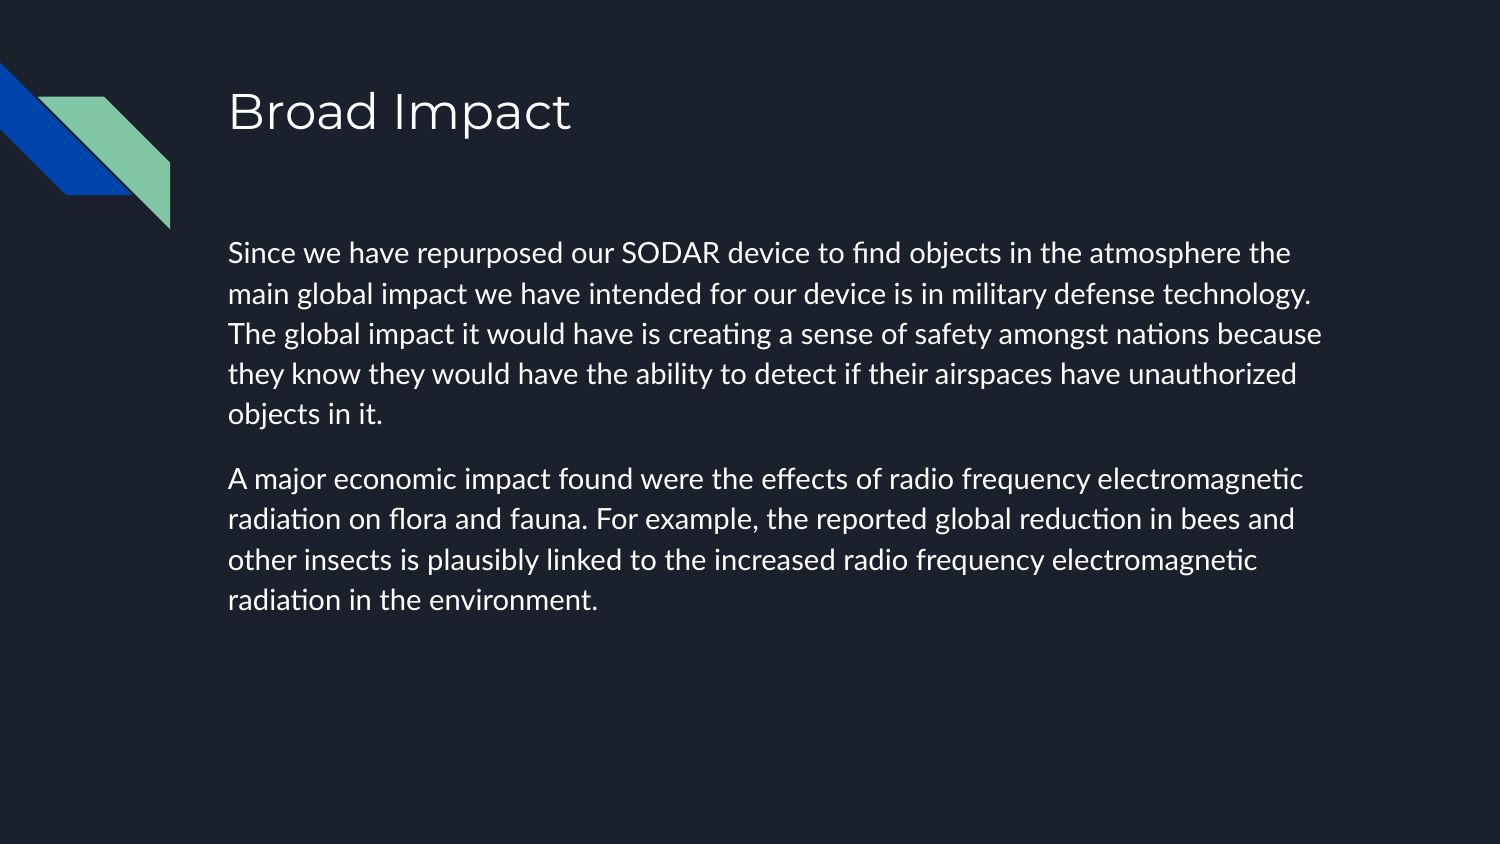

# Broad Impact
Since we have repurposed our SODAR device to find objects in the atmosphere the main global impact we have intended for our device is in military defense technology. The global impact it would have is creating a sense of safety amongst nations because they know they would have the ability to detect if their airspaces have unauthorized objects in it.
A major economic impact found were the effects of radio frequency electromagnetic radiation on flora and fauna. For example, the reported global reduction in bees and other insects is plausibly linked to the increased radio frequency electromagnetic radiation in the environment.